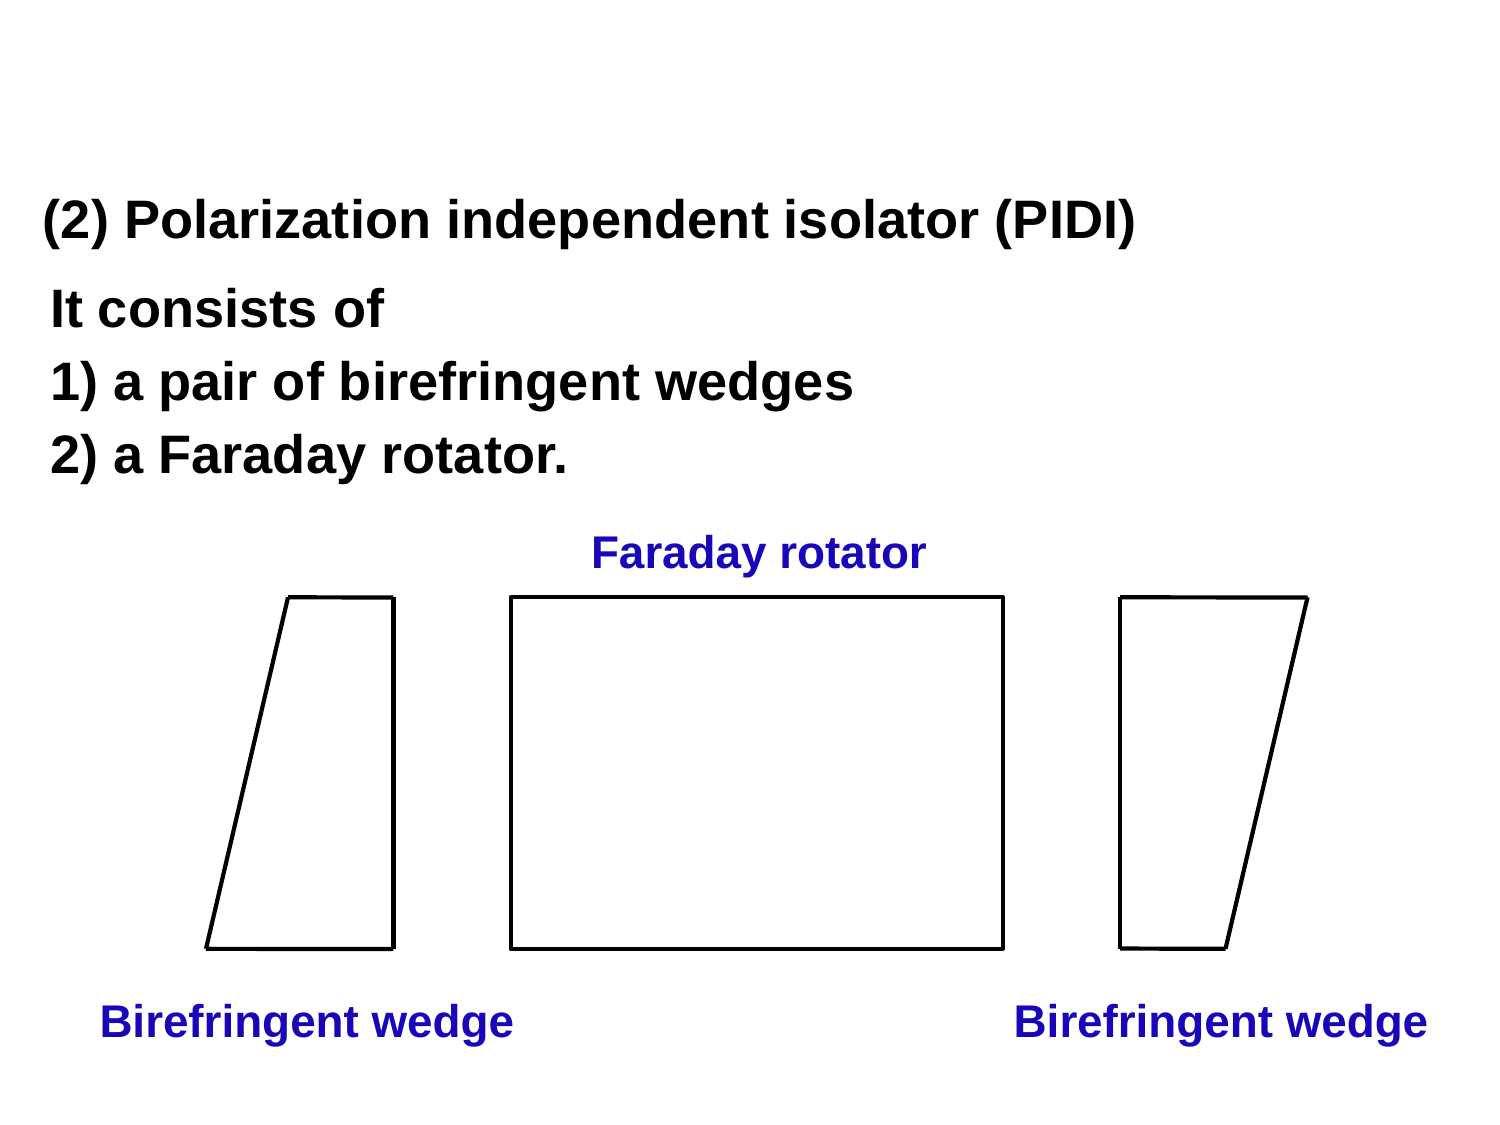

(2) Polarization independent isolator (PIDI)
It consists of
1) a pair of birefringent wedges
2) a Faraday rotator.
Faraday rotator

Birefringent wedge
Birefringent wedge